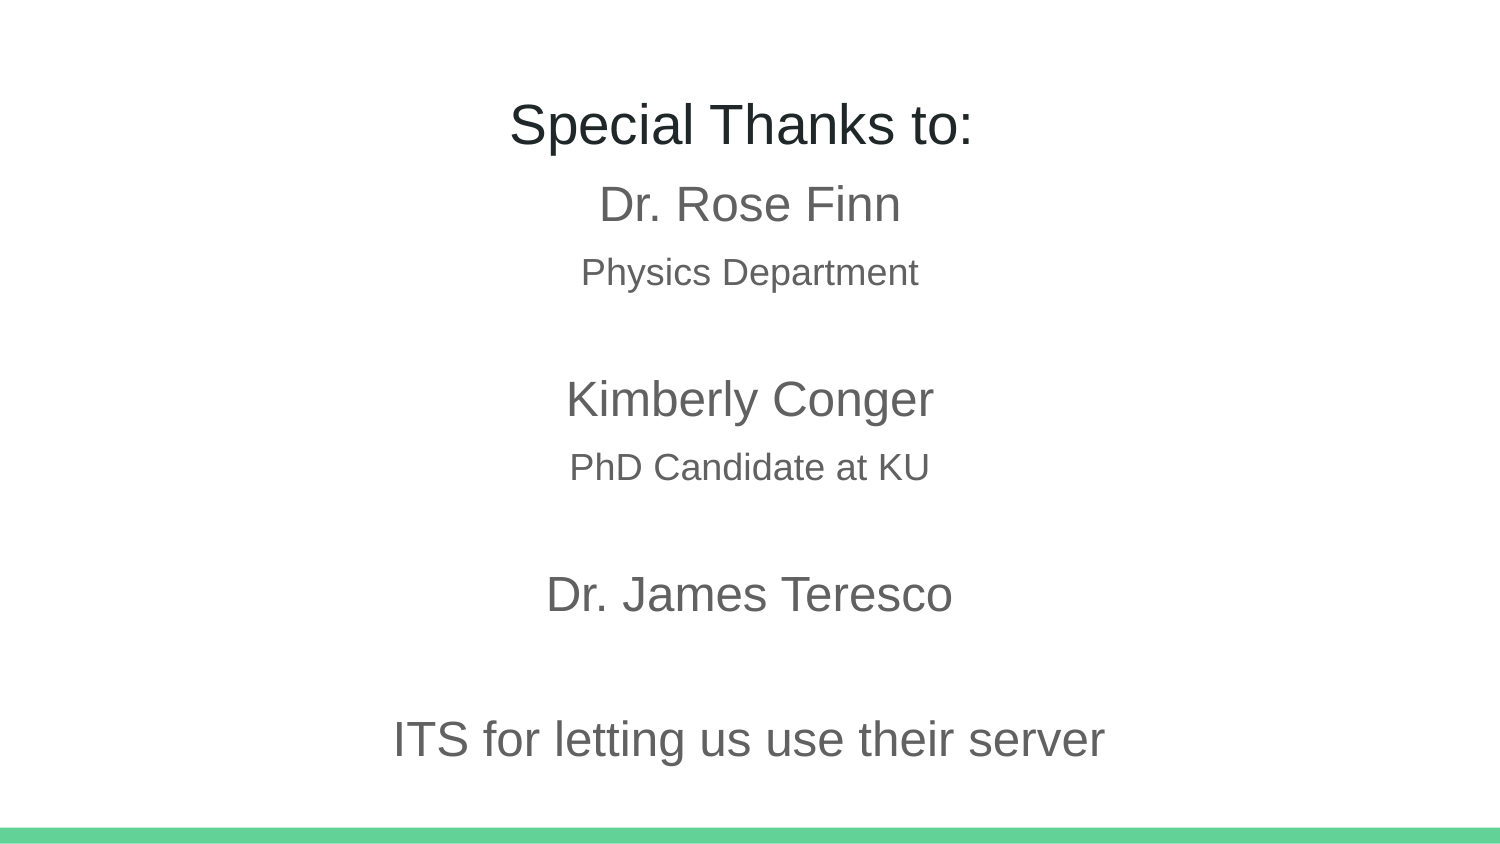

# Special Thanks to:

Dr. Rose Finn
Physics Department

Kimberly Conger
PhD Candidate at KU

Dr. James Teresco

ITS for letting us use their server